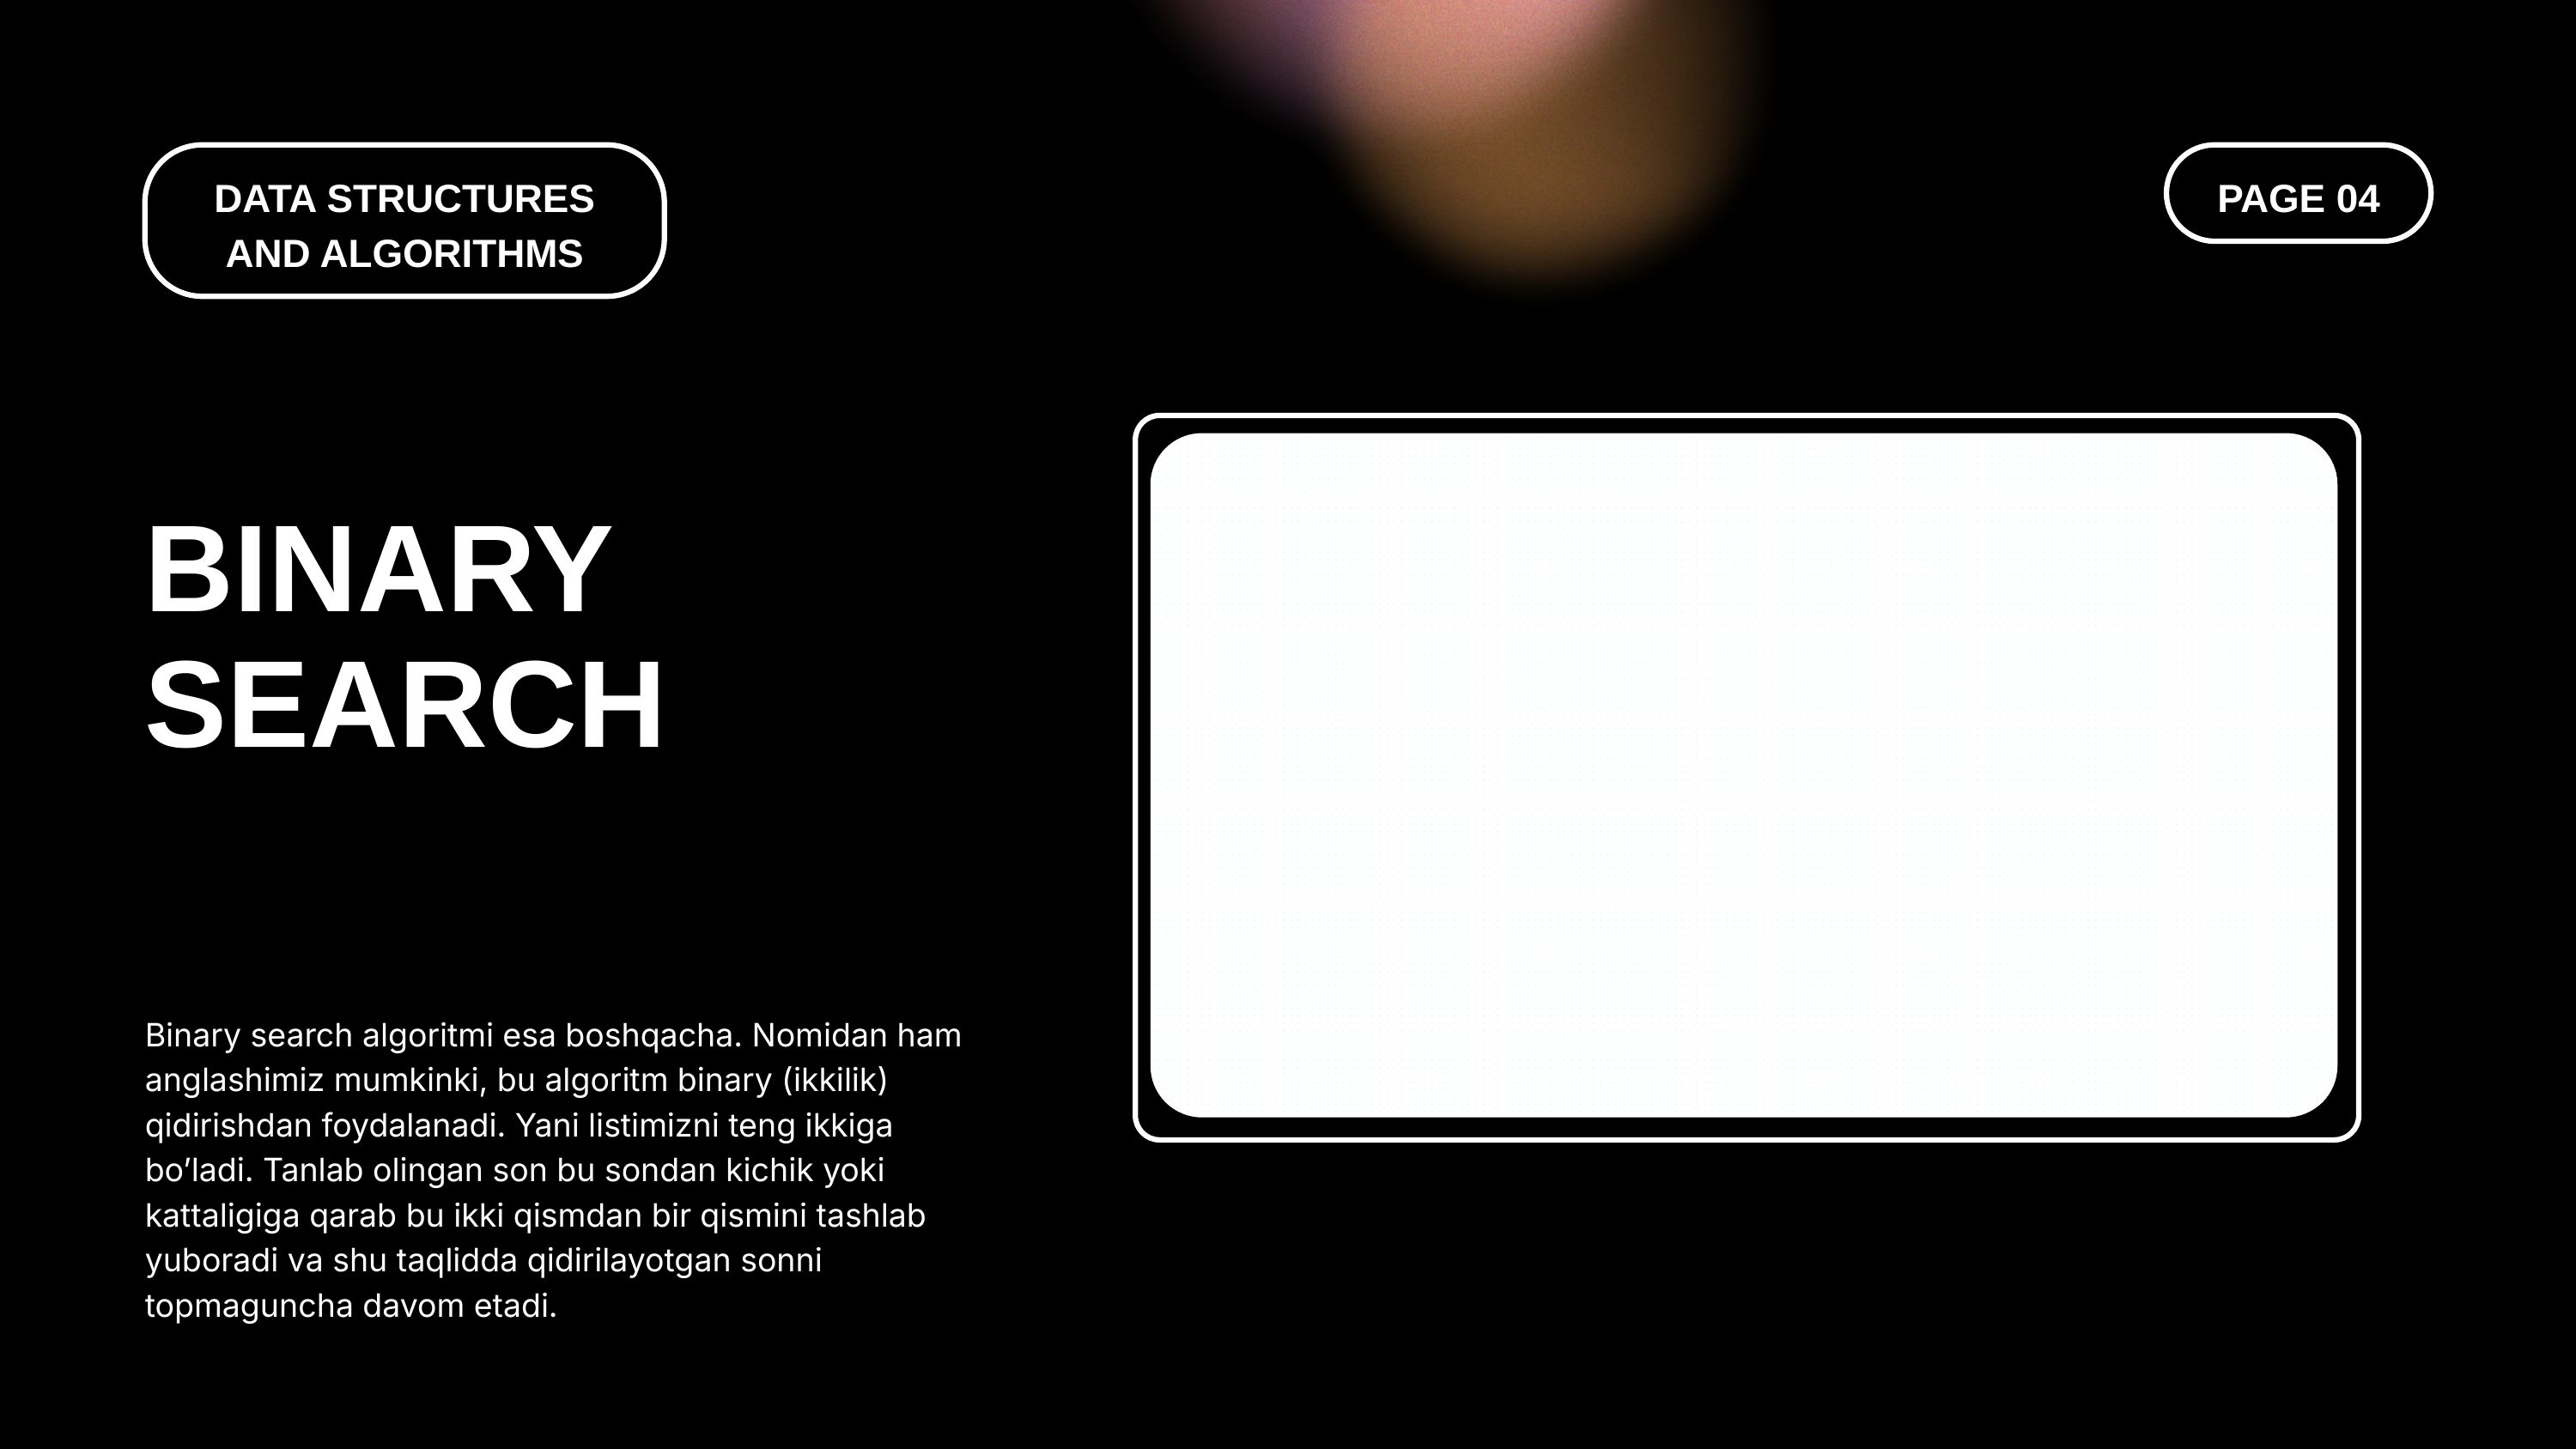

DATA STRUCTURES AND ALGORITHMS

PAGE 04

BINARY SEARCH
Binary search algoritmi esa boshqacha. Nomidan ham anglashimiz mumkinki, bu algoritm binary (ikkilik) qidirishdan foydalanadi. Yani listimizni teng ikkiga bo’ladi. Tanlab olingan son bu sondan kichik yoki kattaligiga qarab bu ikki qismdan bir qismini tashlab yuboradi va shu taqlidda qidirilayotgan sonni topmaguncha davom etadi.